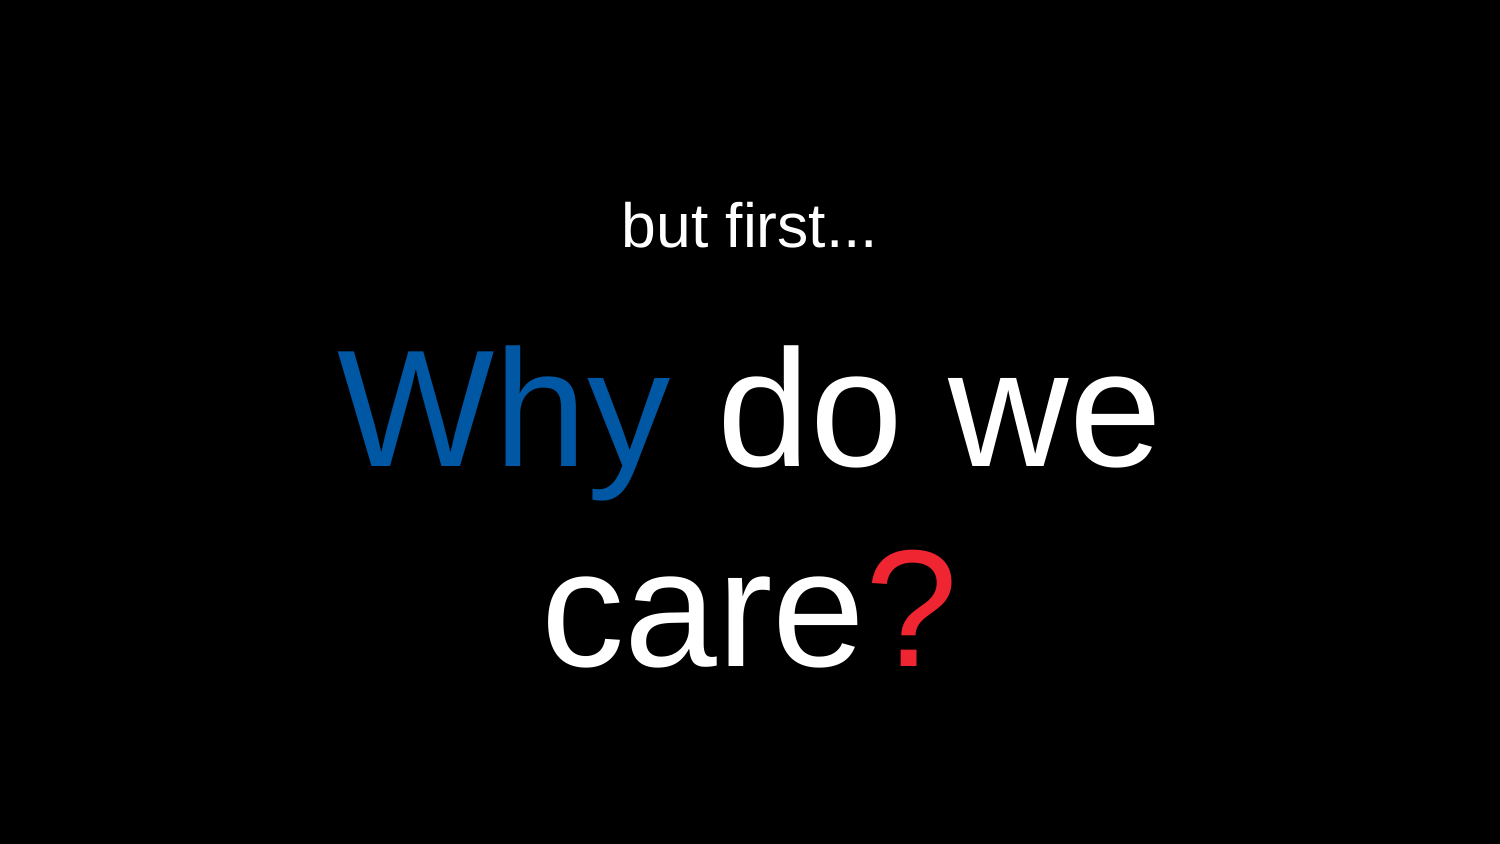

# but first...
Why do we care?